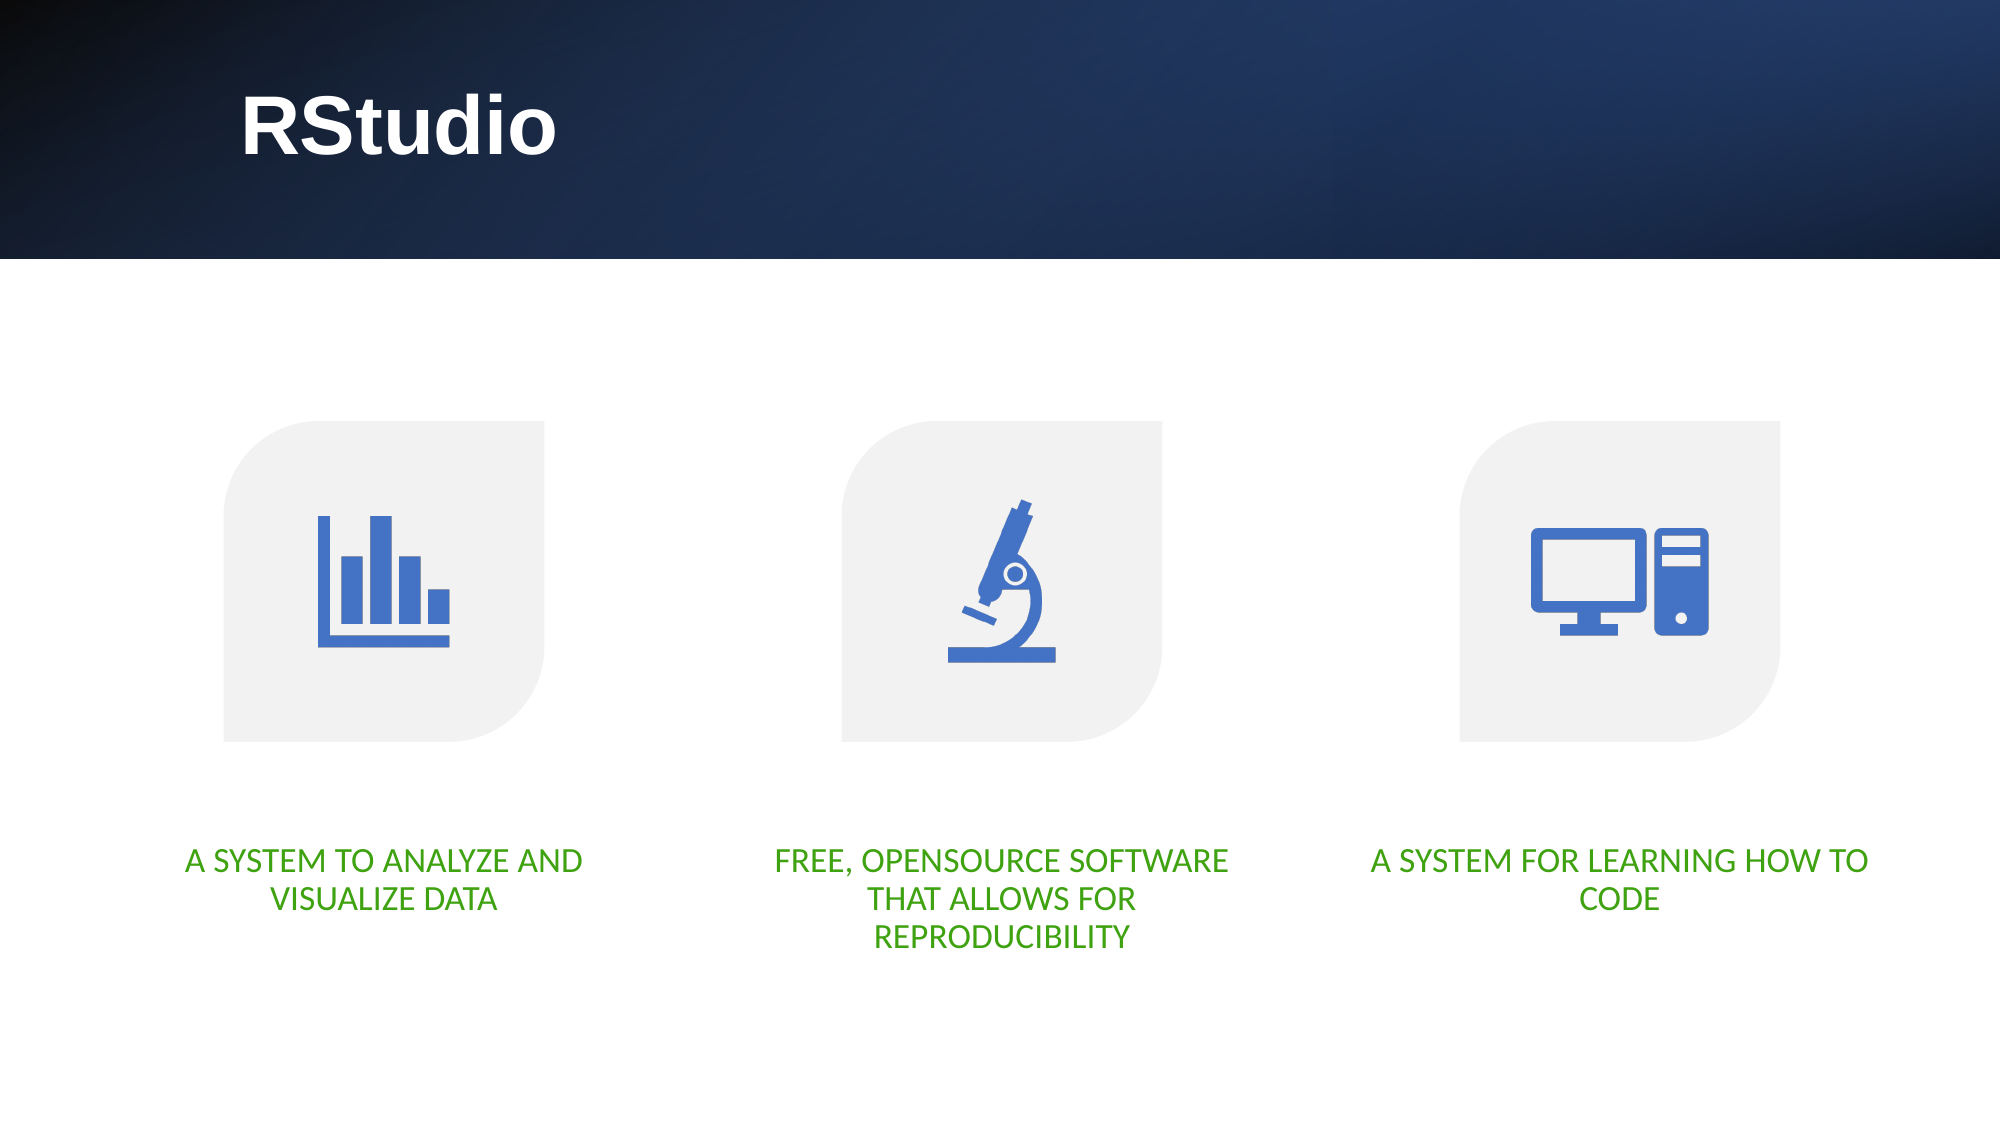

# RStudio

A SYSTEM TO ANALYZE AND VISUALIZE DATA

FREE, OPENSOURCE SOFTWARE THAT ALLOWS FOR REPRODUCIBILITY

A SYSTEM FOR LEARNING HOW TO CODE